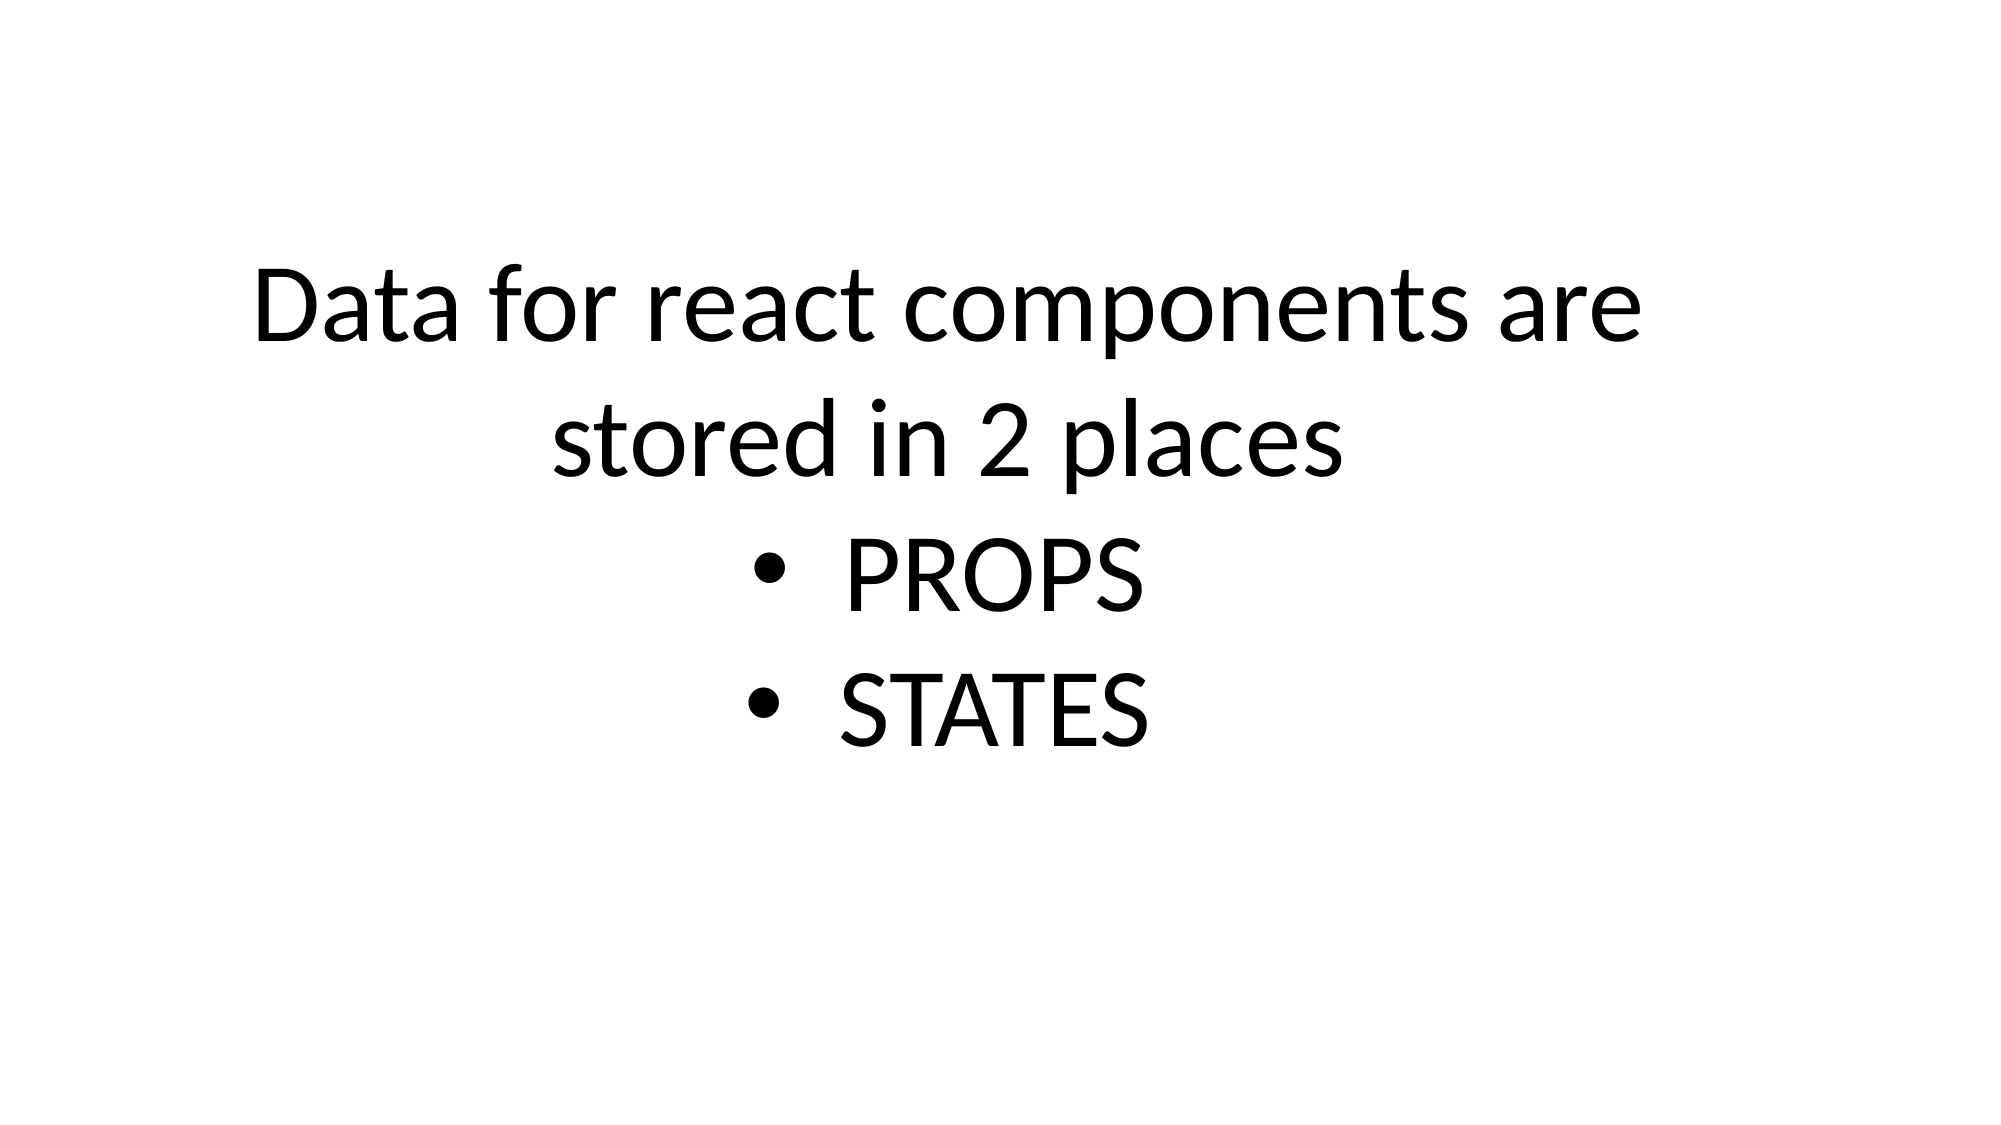

Data for react components are stored in 2 places
PROPS
STATES